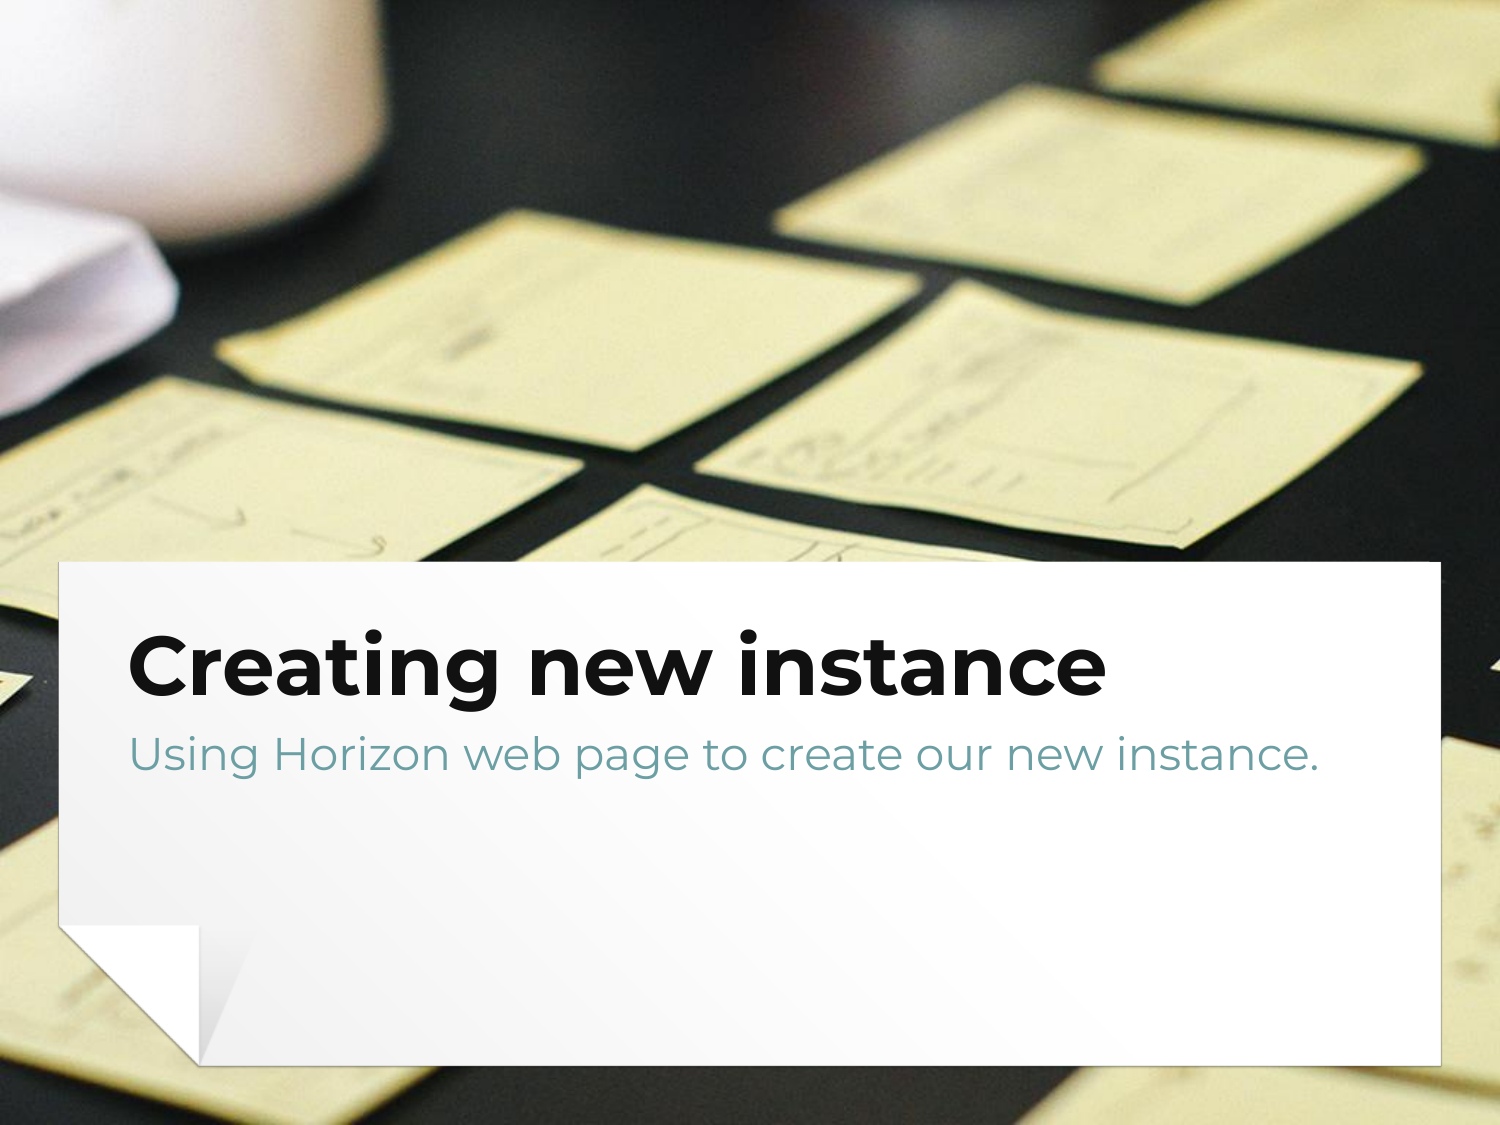

# Creating new instance
Using Horizon web page to create our new instance.